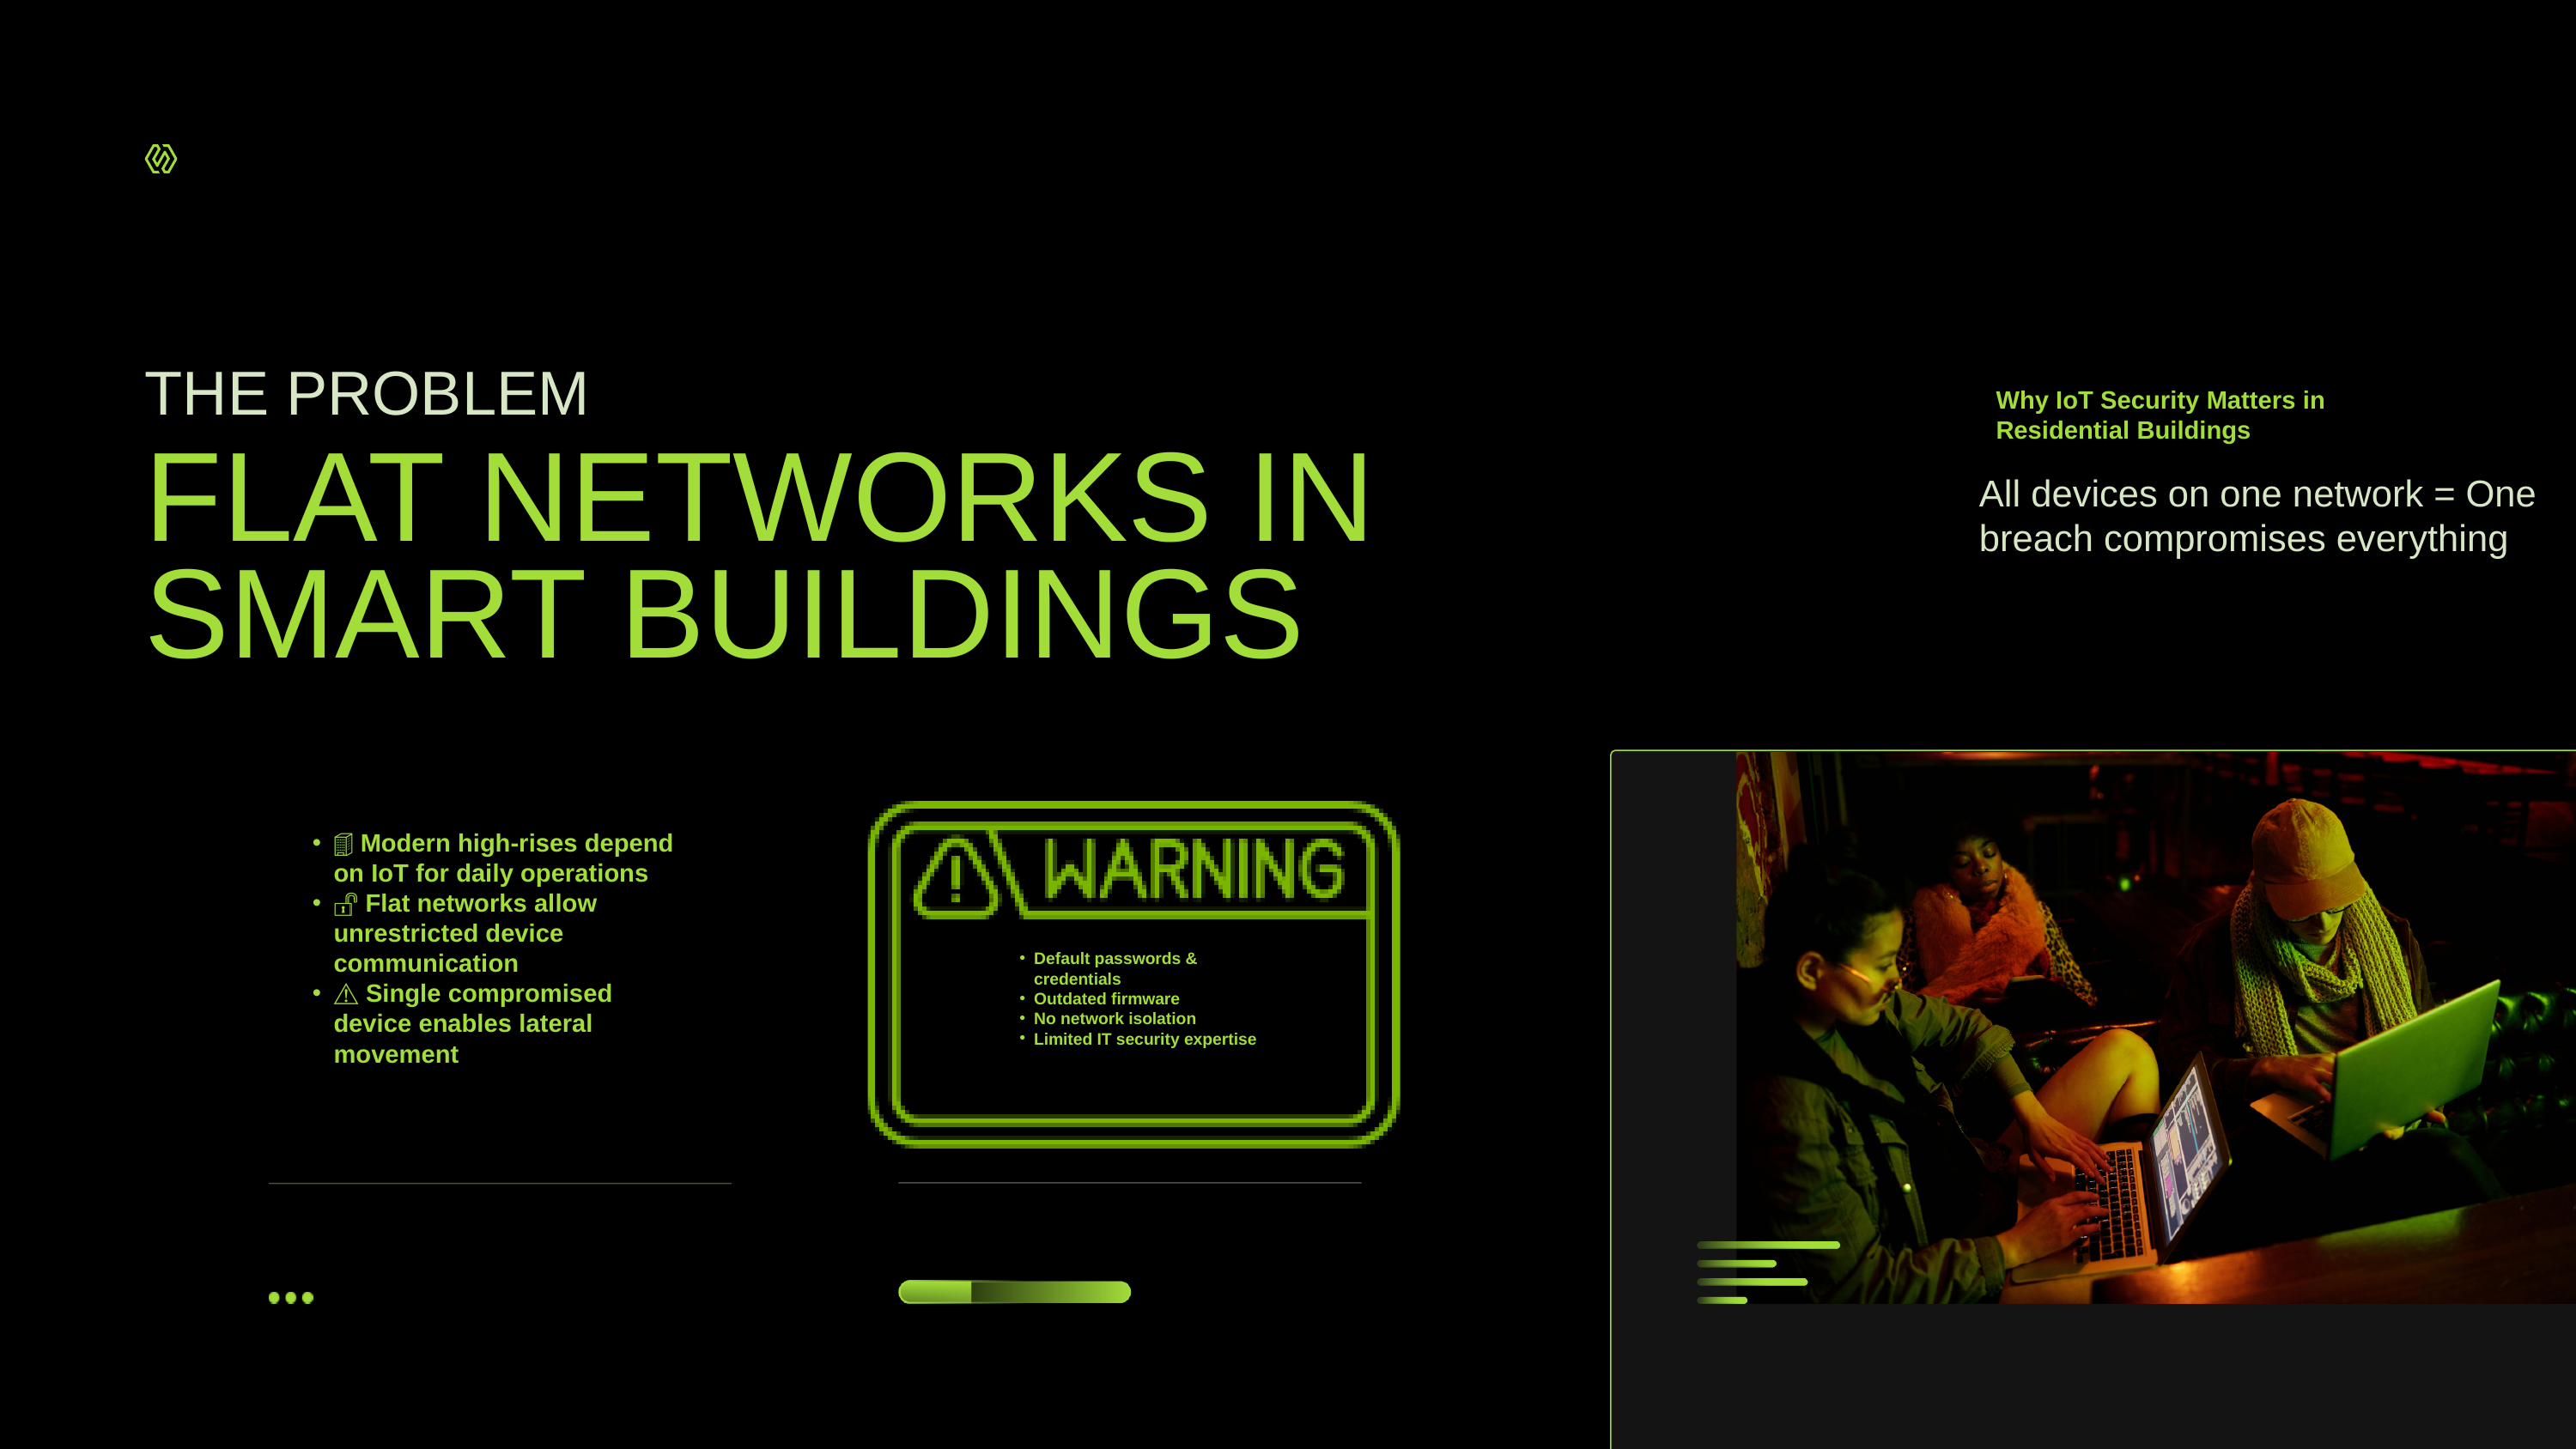

THE PROBLEM
Why IoT Security Matters in Residential Buildings
FLAT NETWORKS IN SMART BUILDINGS
All devices on one network = One breach compromises everything

🏢 Modern high-rises depend on IoT for daily operations
🔓 Flat networks allow unrestricted device communication
⚠️ Single compromised device enables lateral movement

Default passwords & credentials
Outdated firmware
No network isolation
Limited IT security expertise